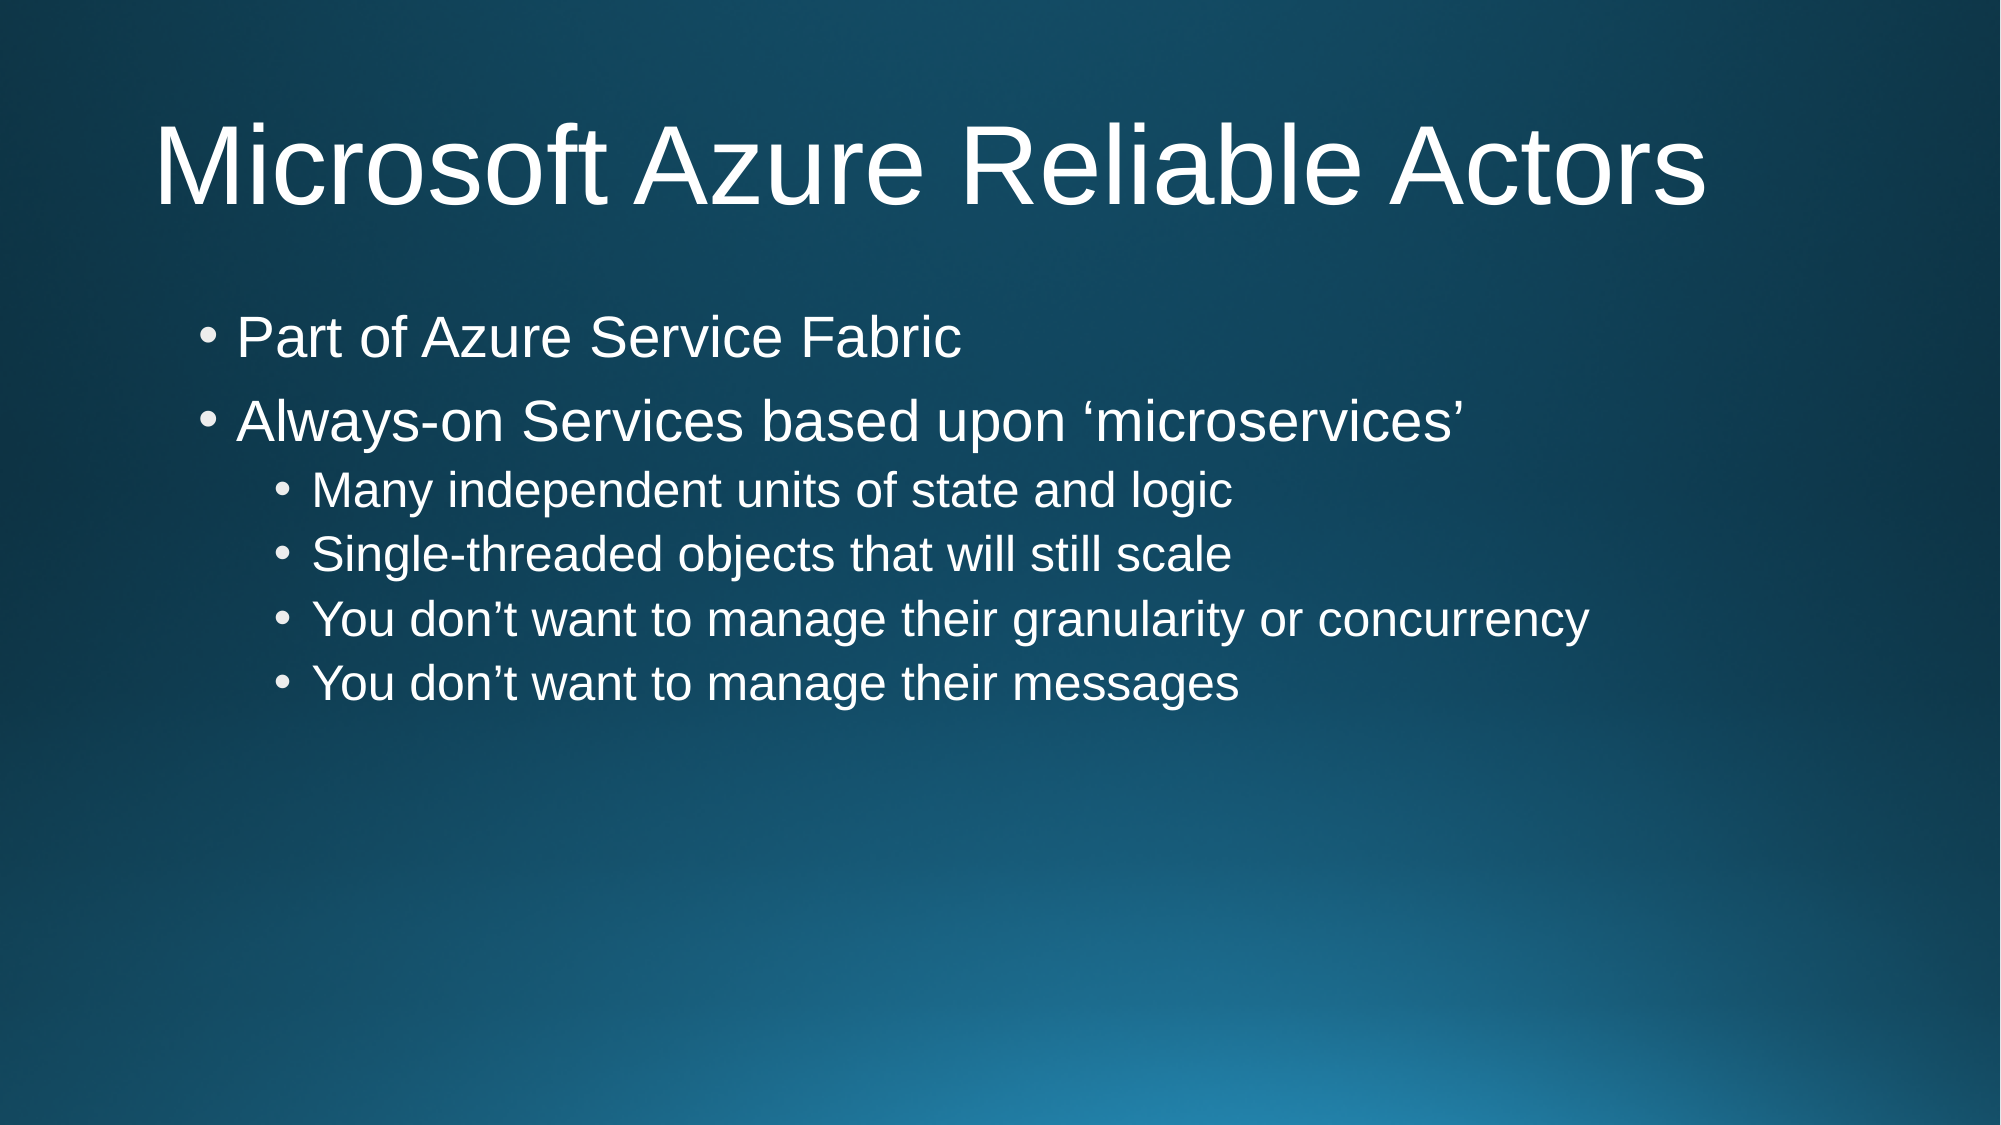

# Microsoft Azure Reliable Actors
Part of Azure Service Fabric
Always-on Services based upon ‘microservices’
Many independent units of state and logic
Single-threaded objects that will still scale
You don’t want to manage their granularity or concurrency
You don’t want to manage their messages